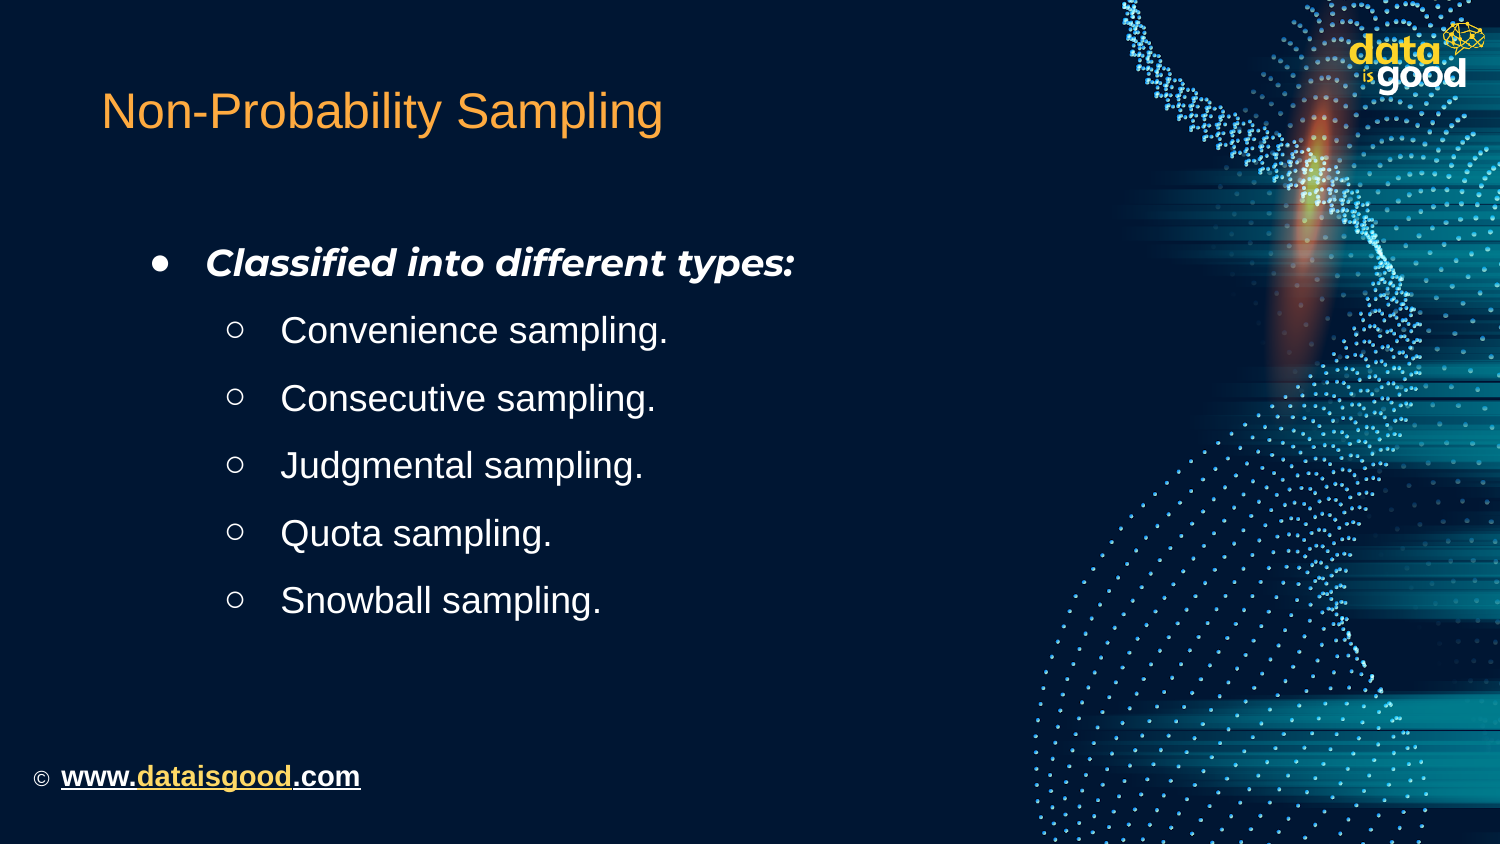

# Non-Probability Sampling
Classified into different types:
Convenience sampling.
Consecutive sampling.
Judgmental sampling.
Quota sampling.
Snowball sampling.